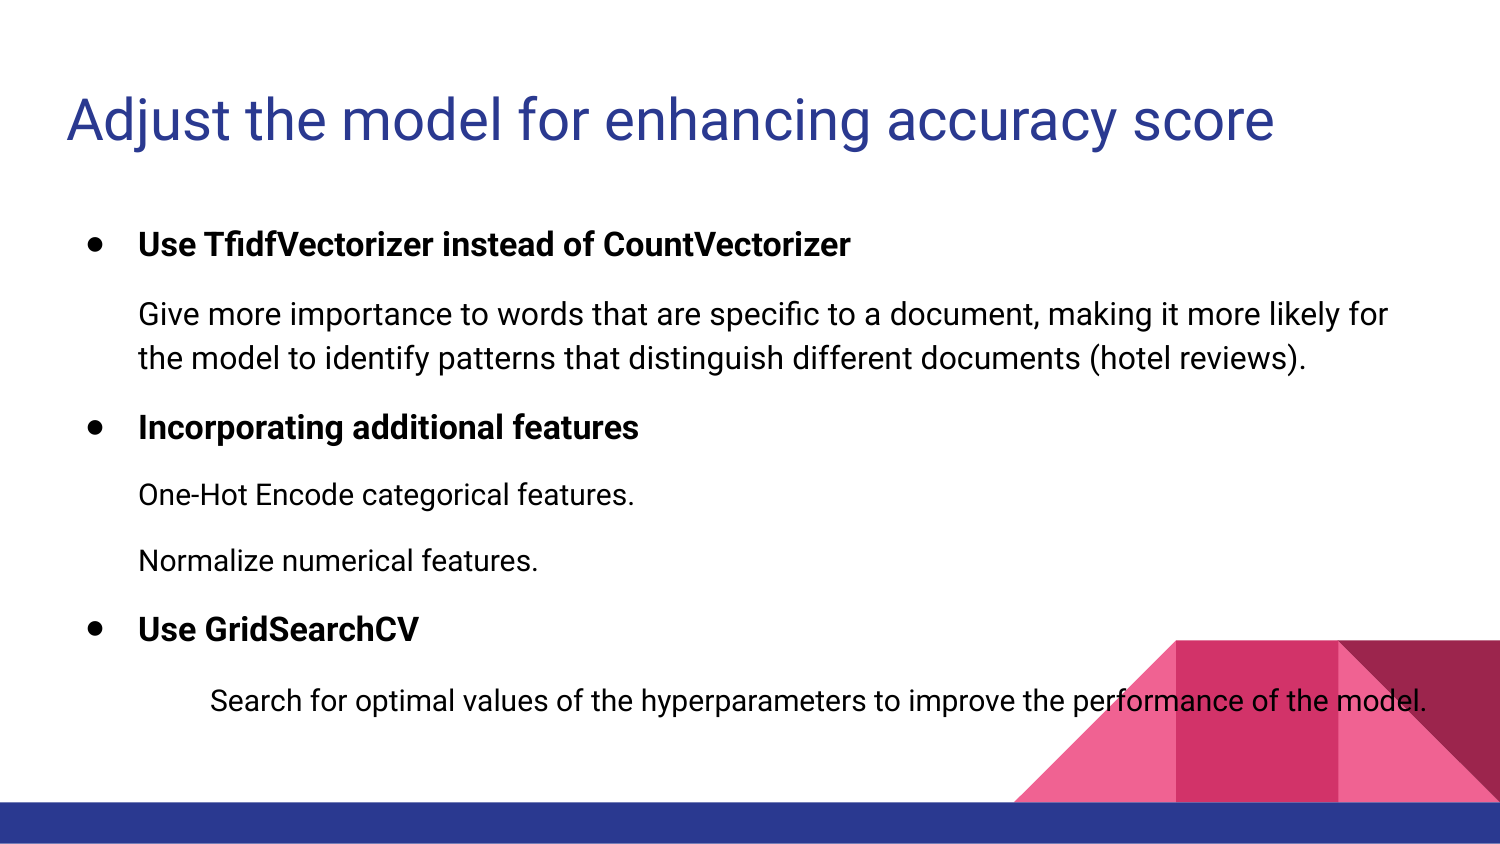

# Adjust the model for enhancing accuracy score
Use TfidfVectorizer instead of CountVectorizer
Give more importance to words that are specific to a document, making it more likely for the model to identify patterns that distinguish different documents (hotel reviews).
Incorporating additional features
One-Hot Encode categorical features.
Normalize numerical features.
Use GridSearchCV
	Search for optimal values of the hyperparameters to improve the performance of the model.